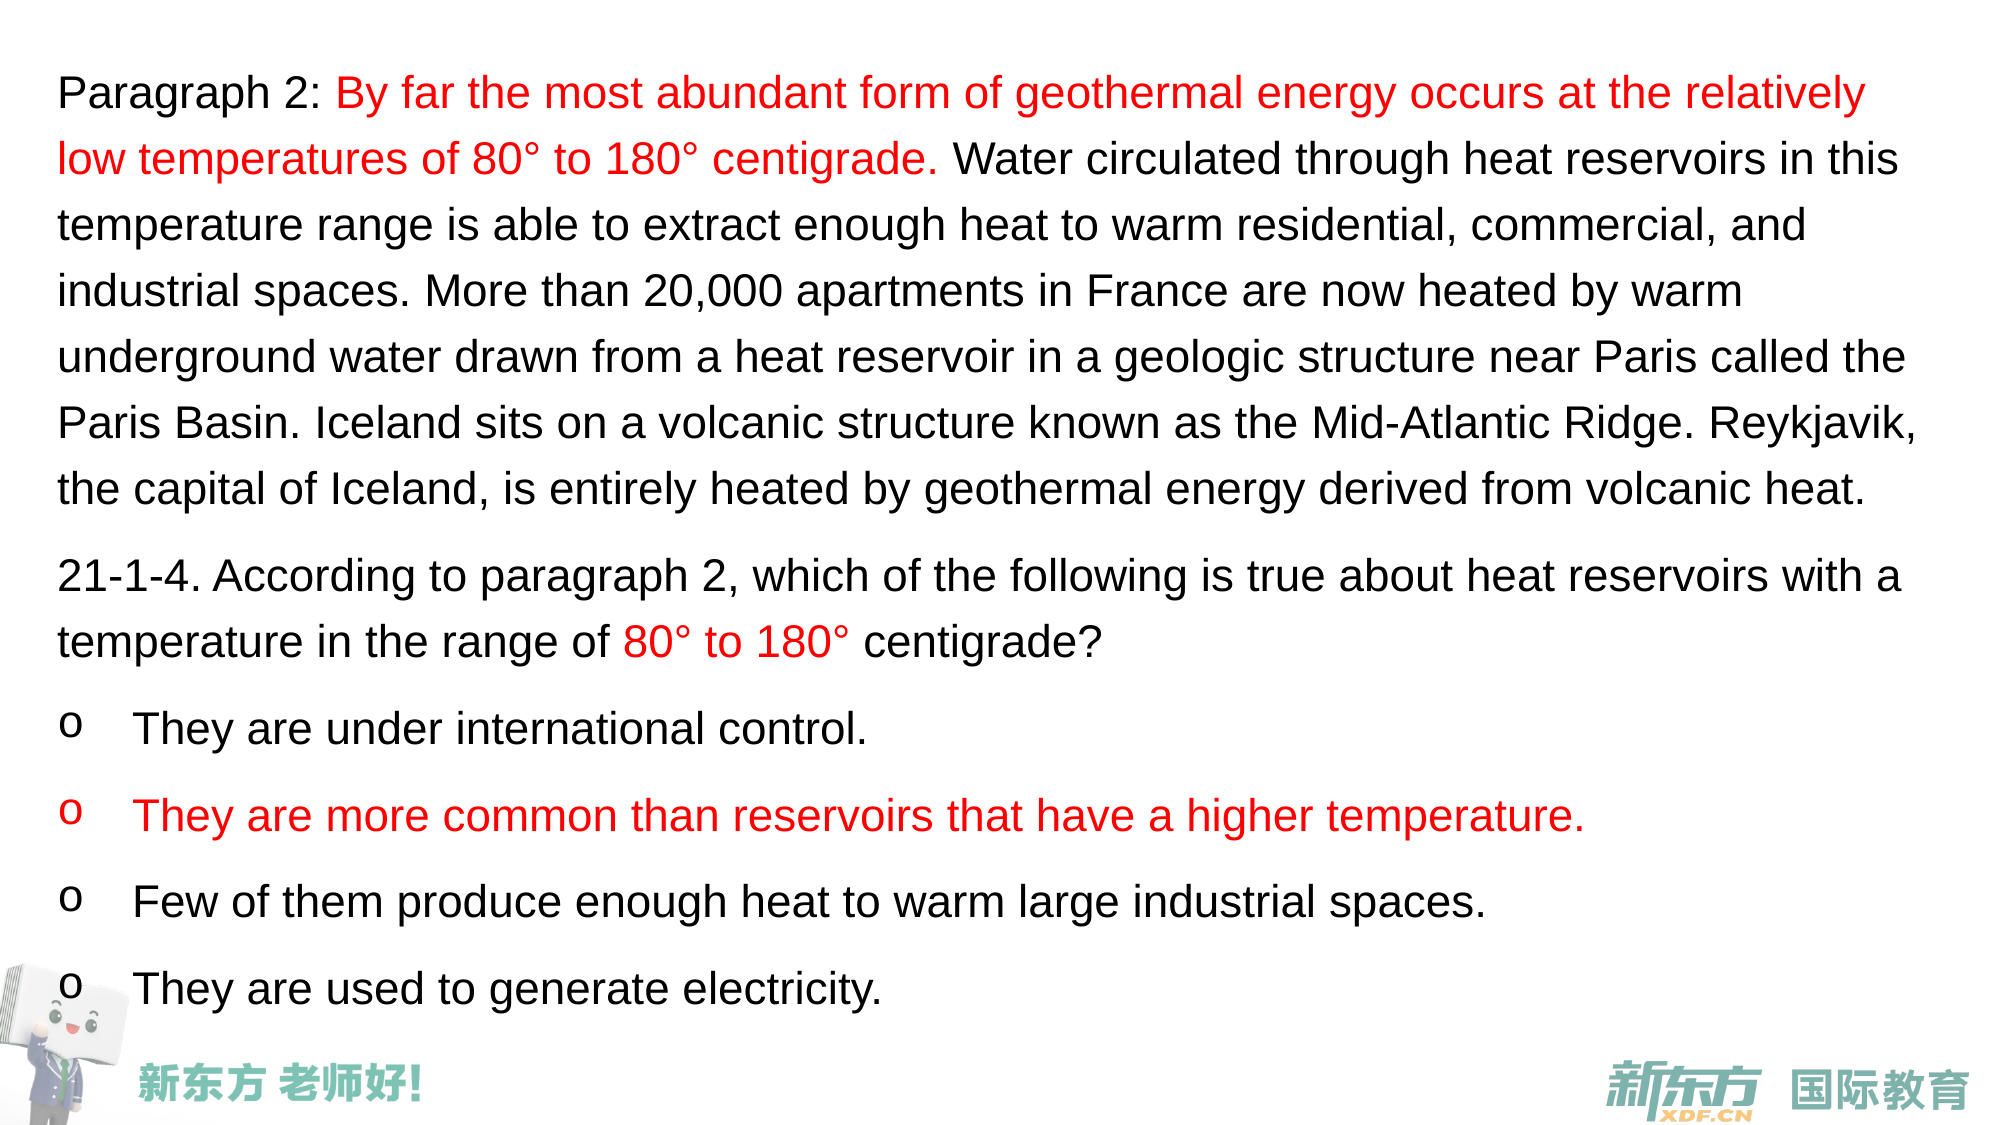

Paragraph 2: By far the most abundant form of geothermal energy occurs at the relatively low temperatures of 80° to 180° centigrade. Water circulated through heat reservoirs in this temperature range is able to extract enough heat to warm residential, commercial, and industrial spaces. More than 20,000 apartments in France are now heated by warm underground water drawn from a heat reservoir in a geologic structure near Paris called the Paris Basin. Iceland sits on a volcanic structure known as the Mid-Atlantic Ridge. Reykjavik, the capital of Iceland, is entirely heated by geothermal energy derived from volcanic heat.
21-1-4. According to paragraph 2, which of the following is true about heat reservoirs with a temperature in the range of 80° to 180° centigrade?
They are under international control.
They are more common than reservoirs that have a higher temperature.
Few of them produce enough heat to warm large industrial spaces.
They are used to generate electricity.